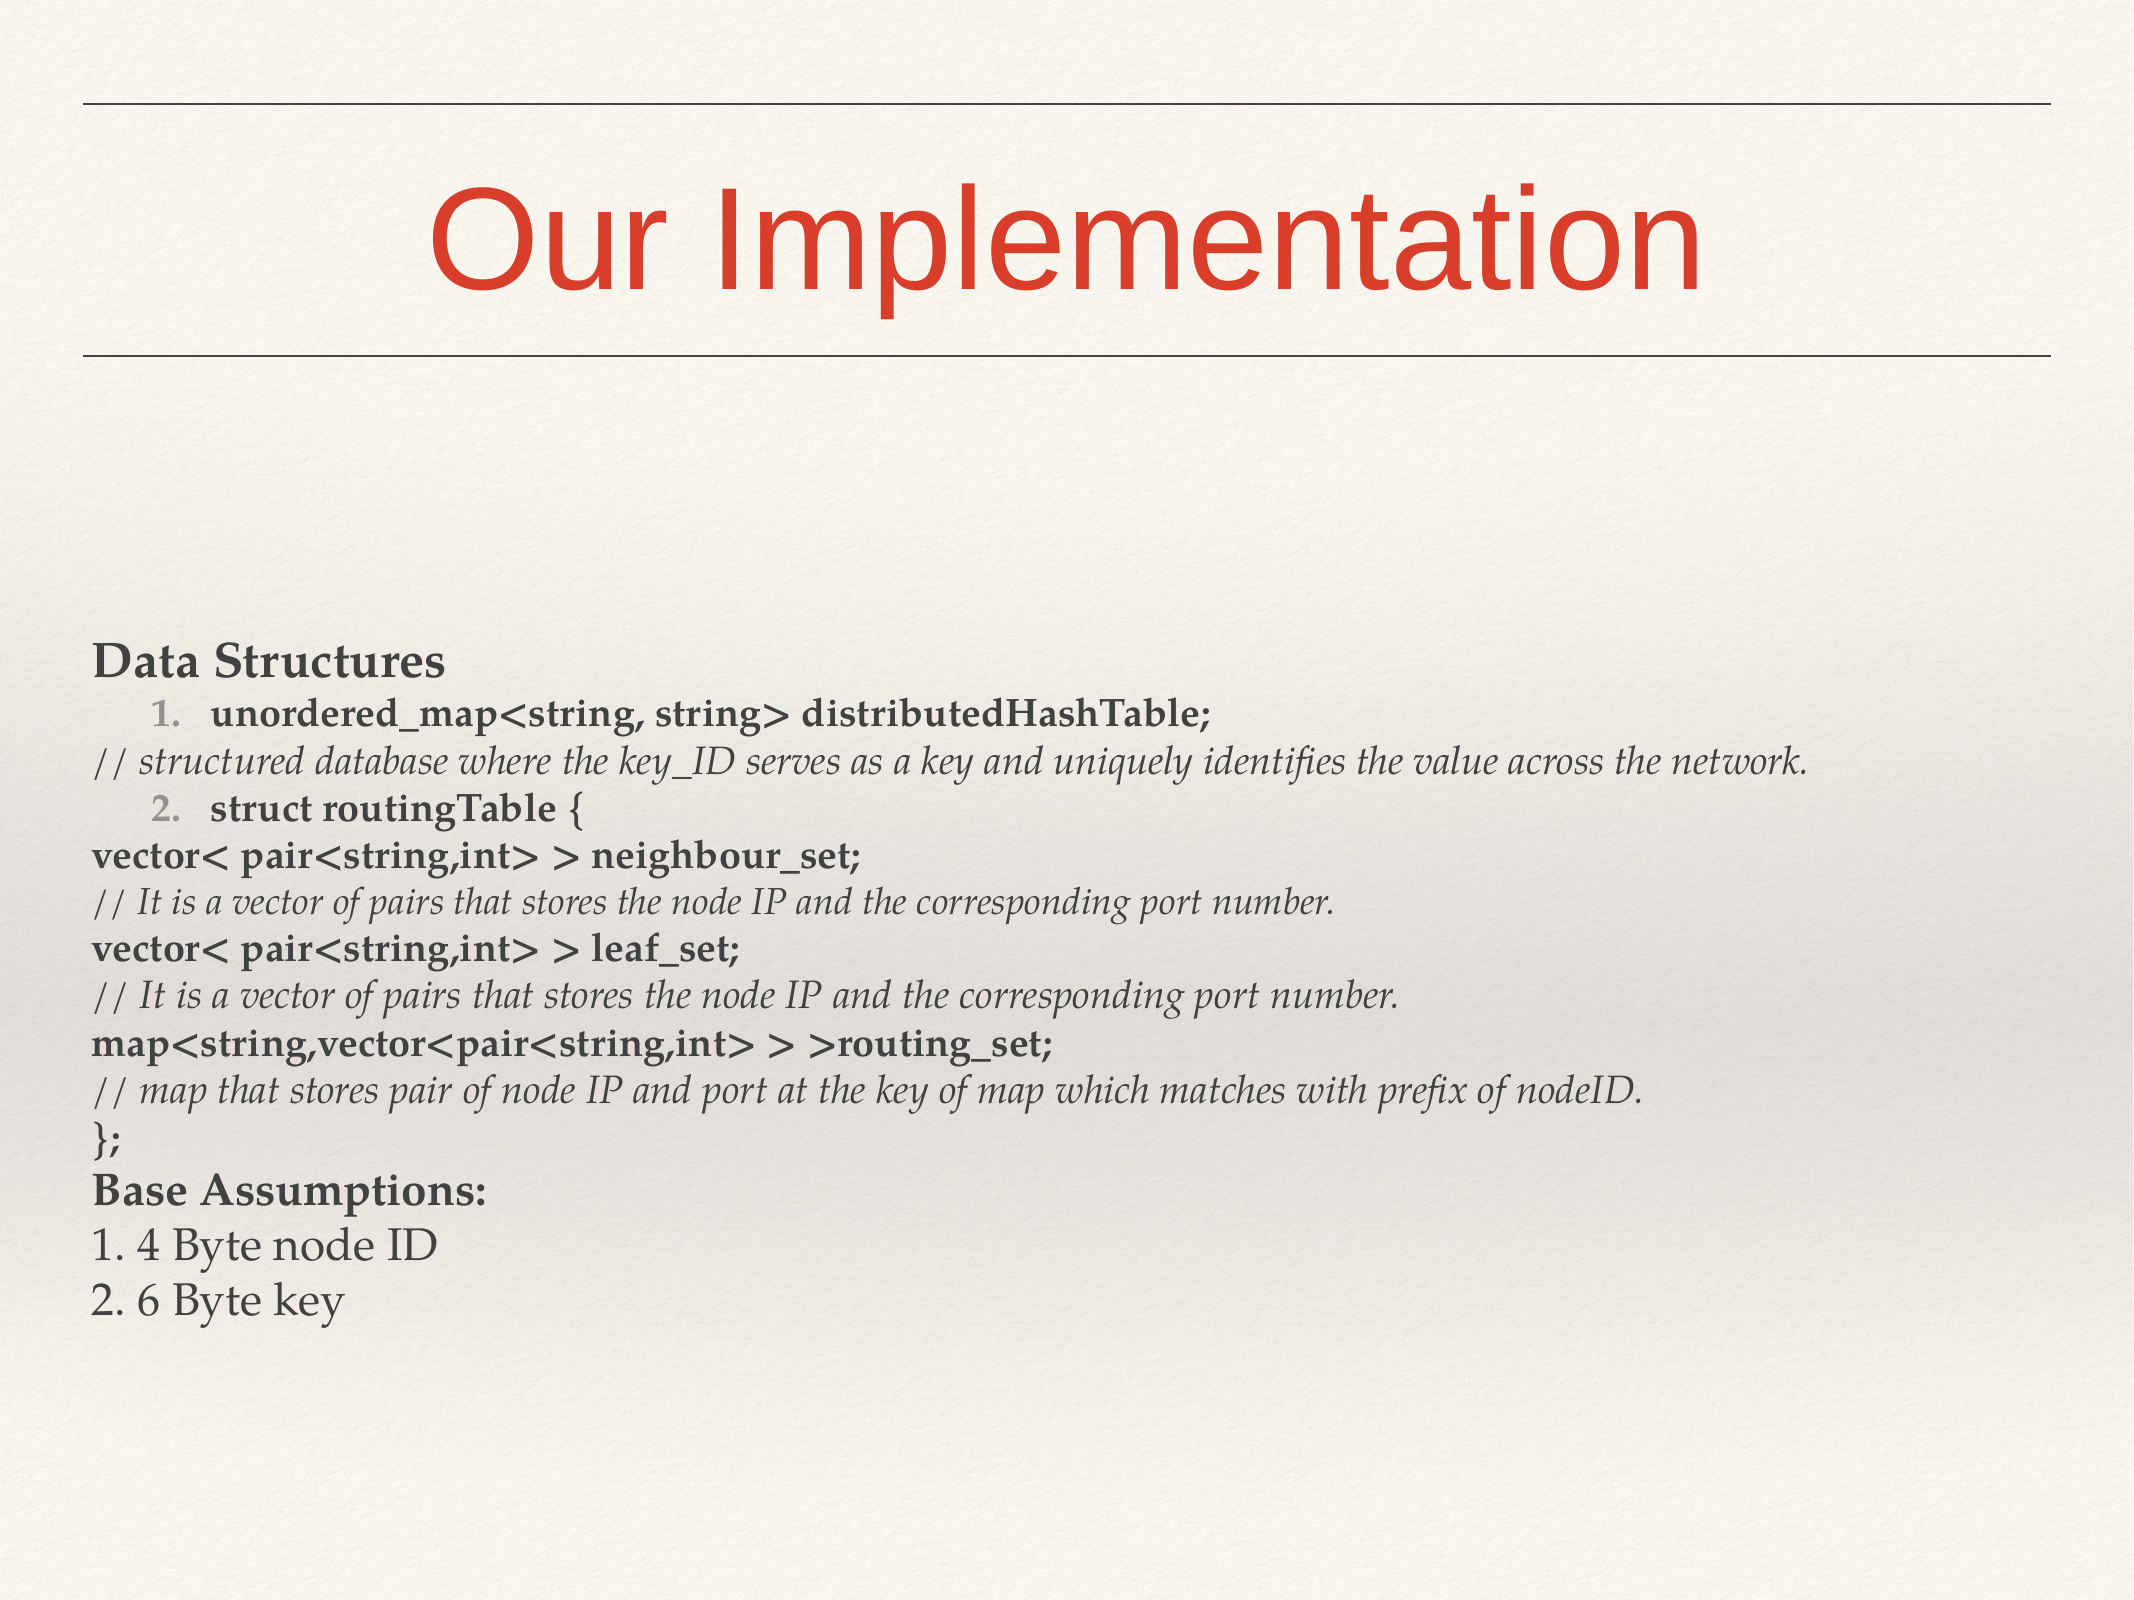

Our Implementation
Data Structures
unordered_map<string, string> distributedHashTable;
// structured database where the key_ID serves as a key and uniquely identifies the value across the network.
struct routingTable {
vector< pair<string,int> > neighbour_set;
// It is a vector of pairs that stores the node IP and the corresponding port number.
vector< pair<string,int> > leaf_set;
// It is a vector of pairs that stores the node IP and the corresponding port number.
map<string,vector<pair<string,int> > >routing_set;
// map that stores pair of node IP and port at the key of map which matches with prefix of nodeID.
};
Base Assumptions:
1. 4 Byte node ID
2. 6 Byte key